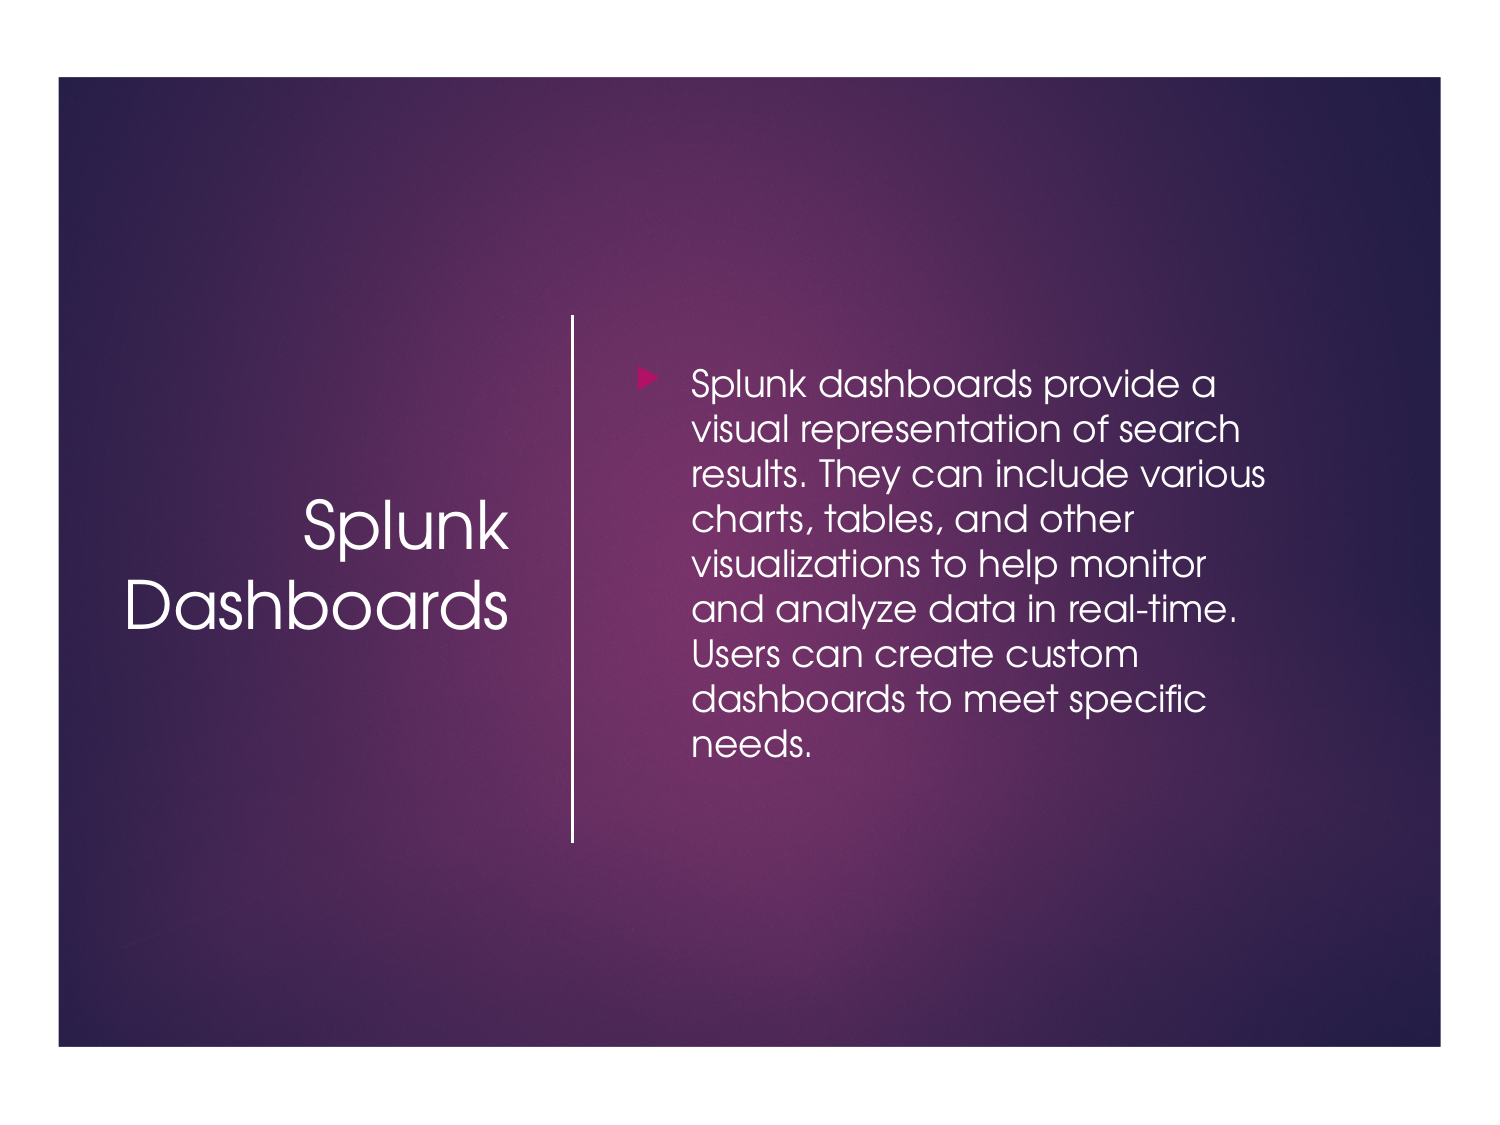

# Splunk Dashboards
Splunk dashboards provide a visual representation of search results. They can include various charts, tables, and other visualizations to help monitor and analyze data in real-time. Users can create custom dashboards to meet specific needs.